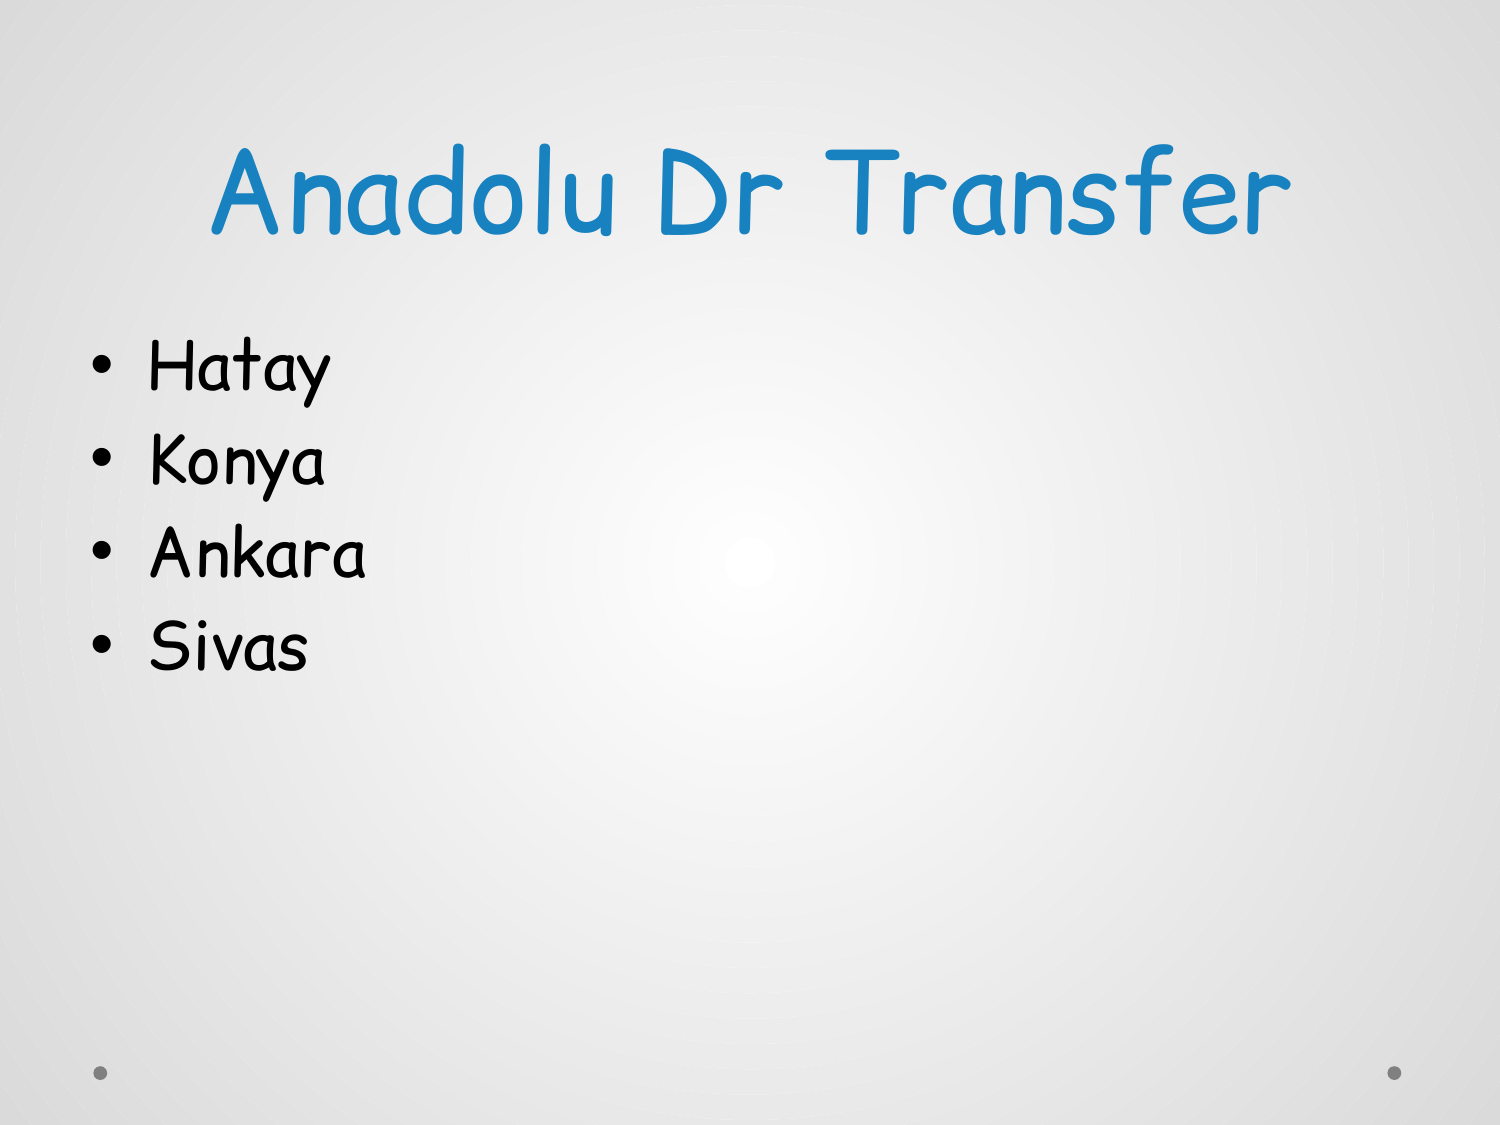

# Anadolu Dr Transfer
Hatay
Konya
Ankara
Sivas